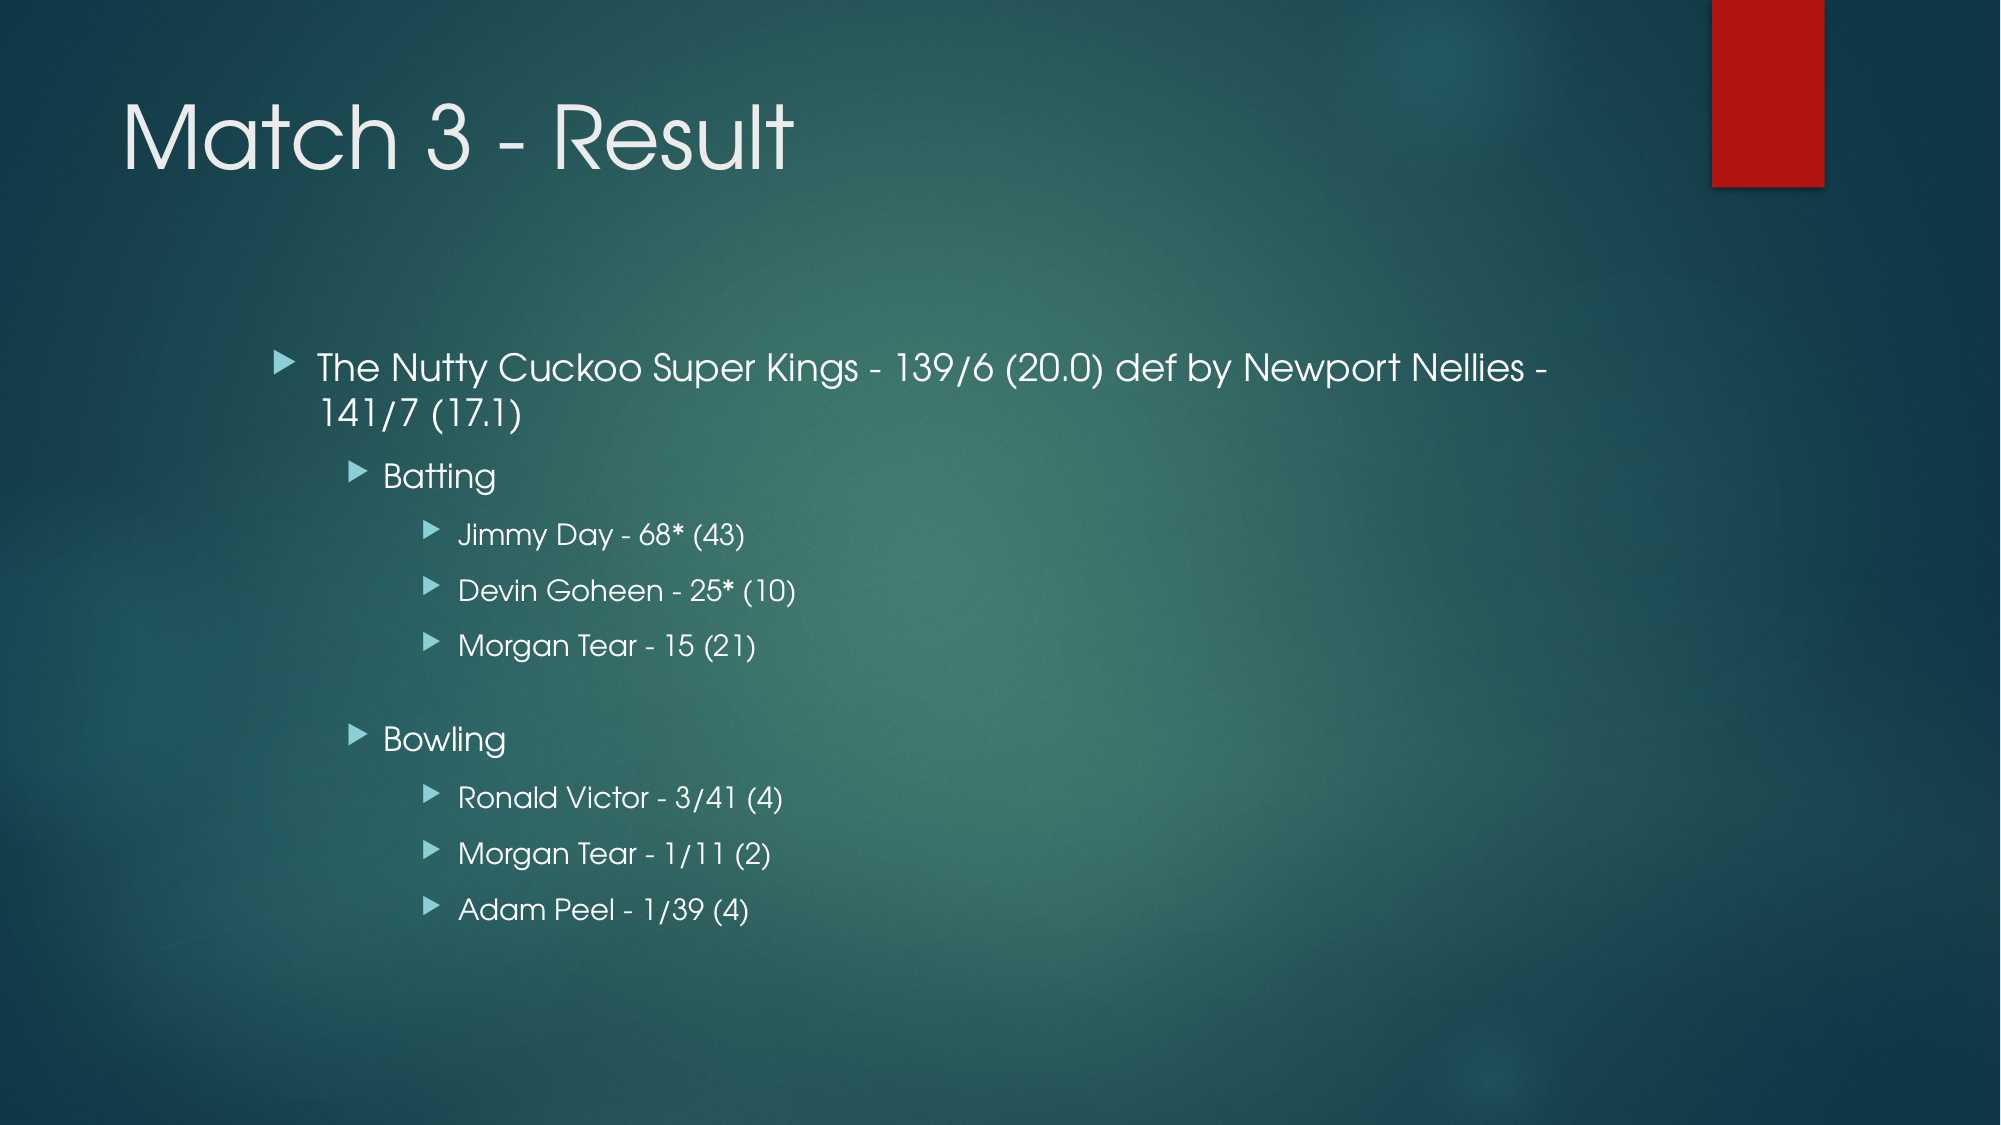

# Match 3 - Result
The Nutty Cuckoo Super Kings - 139/6 (20.0) def by Newport Nellies - 141/7 (17.1)
Batting
Jimmy Day - 68* (43)
Devin Goheen - 25* (10)
Morgan Tear - 15 (21)
Bowling
Ronald Victor - 3/41 (4)
Morgan Tear - 1/11 (2)
Adam Peel - 1/39 (4)